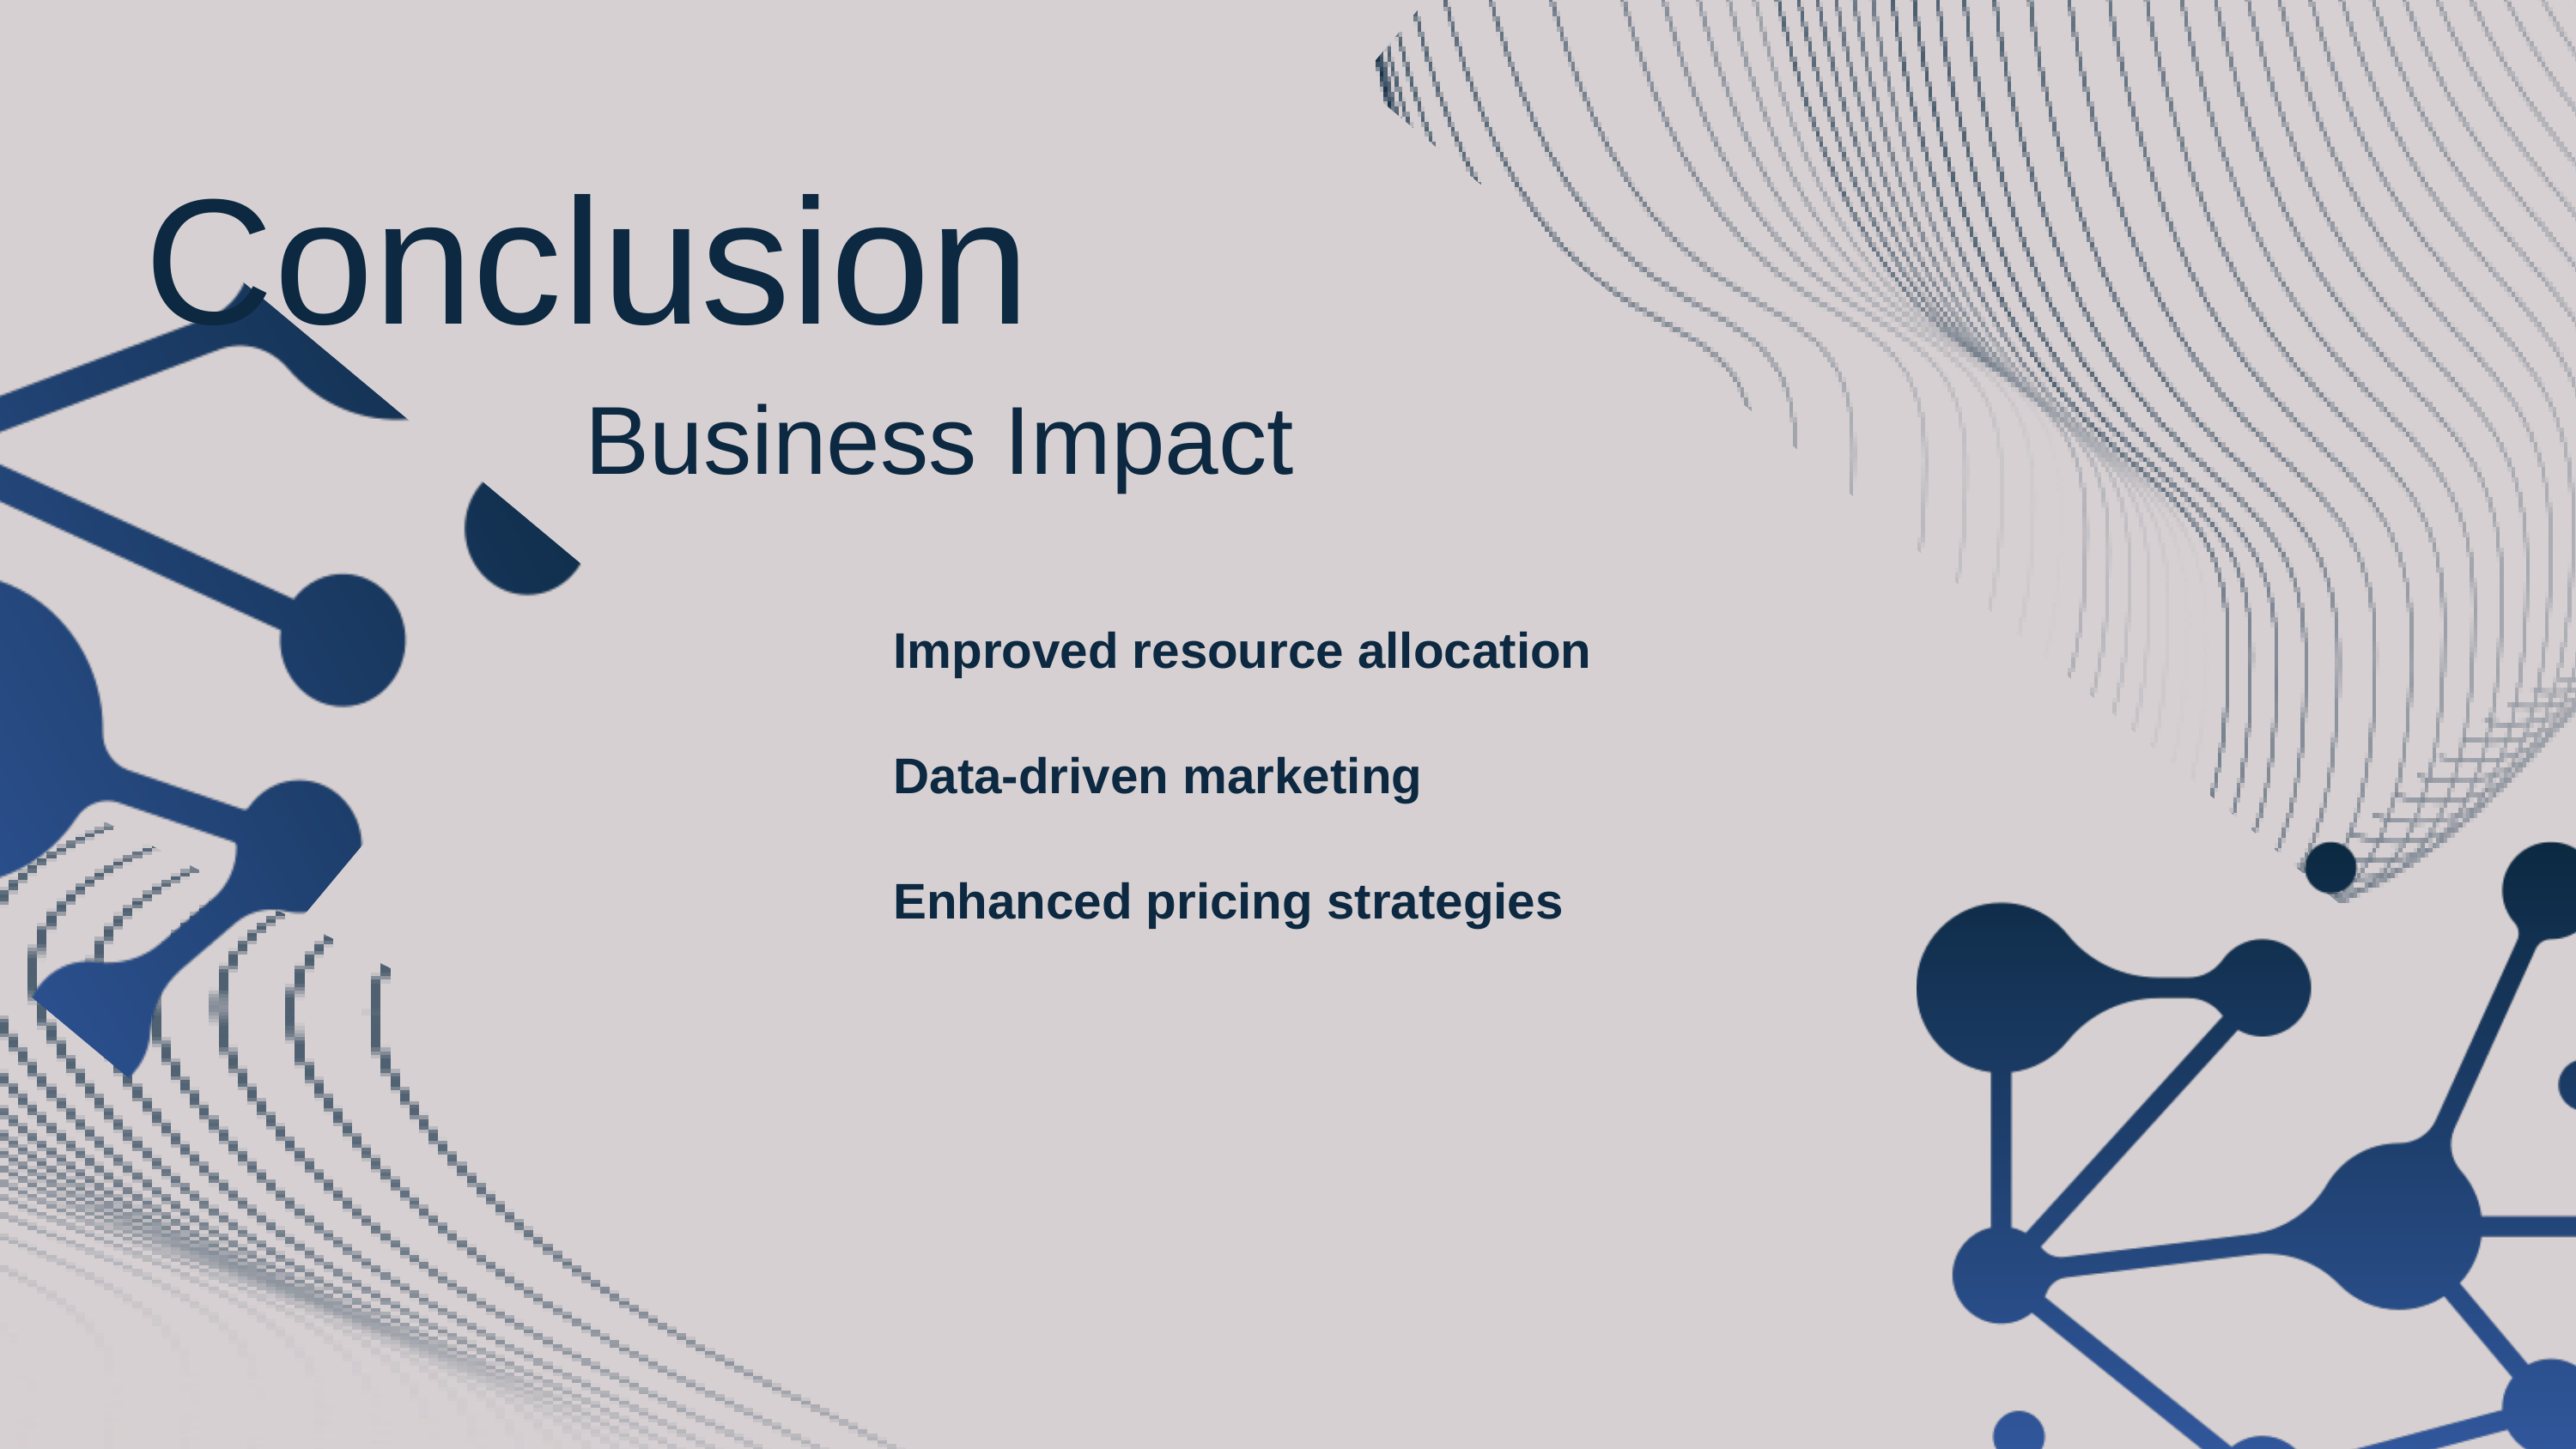

Conclusion

Business Impact

Improved resource allocation
Data-driven marketing
Enhanced pricing strategies